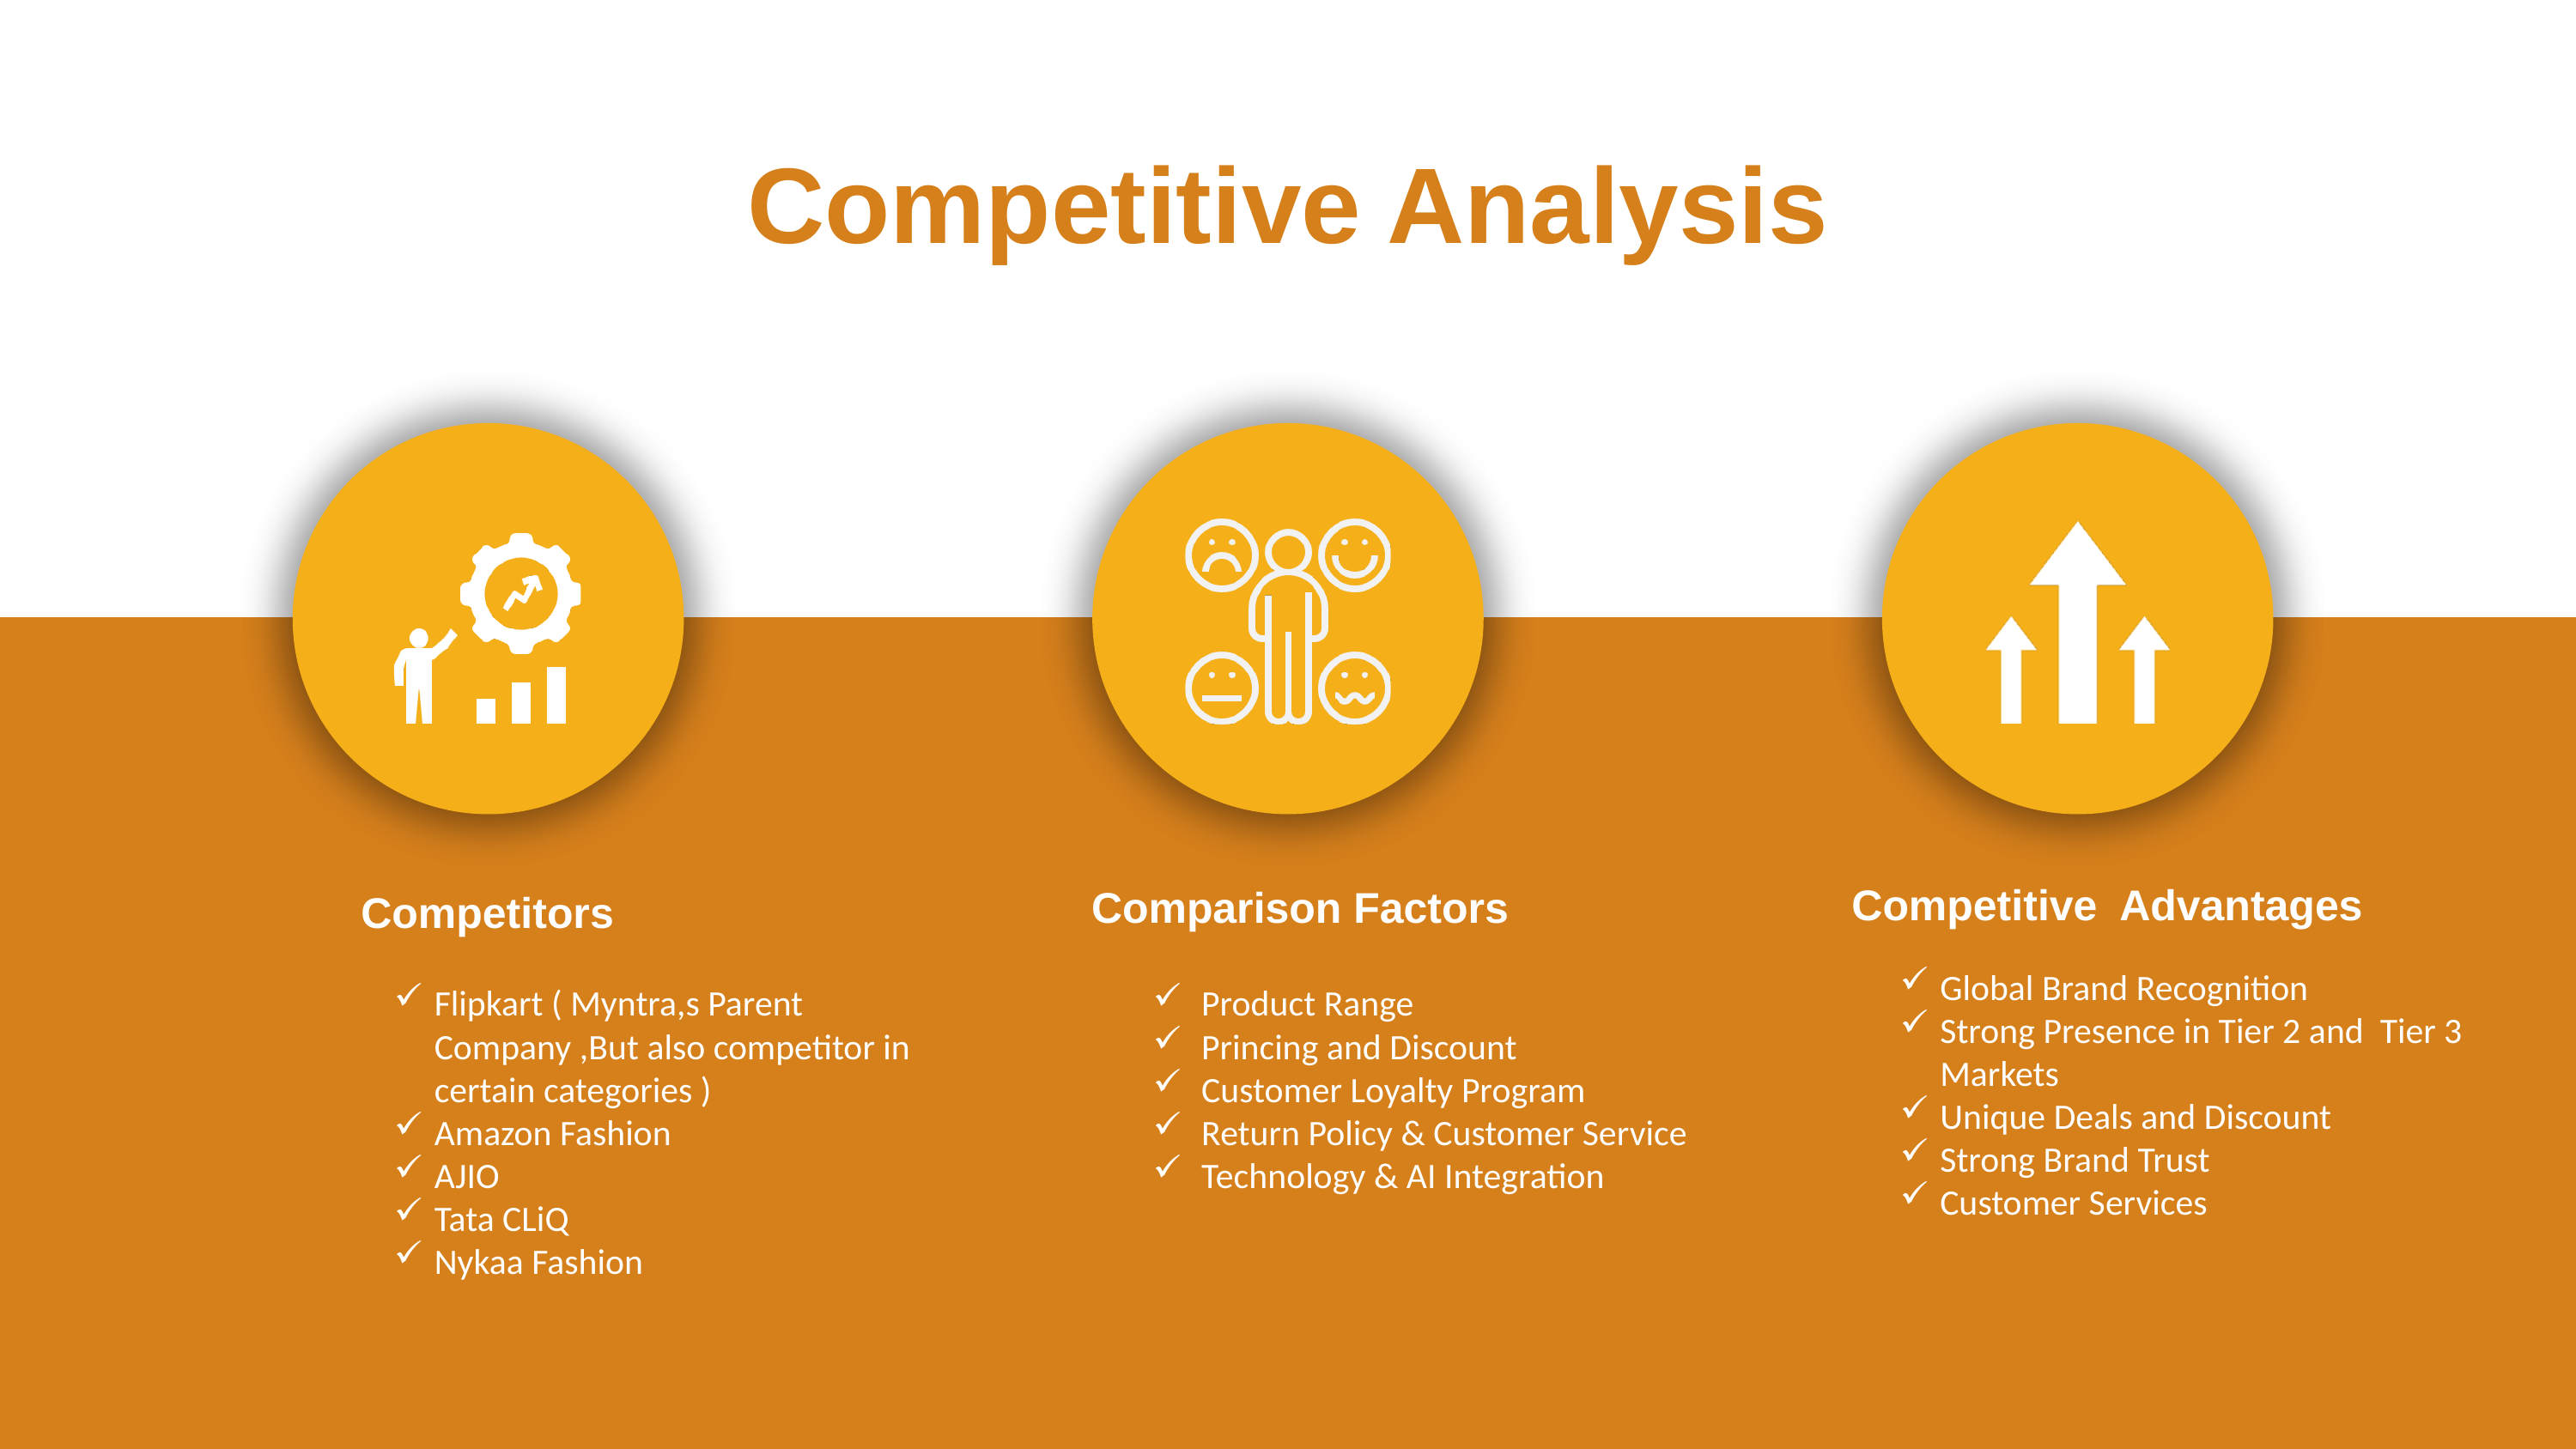

Competitive Analysis

Competitive  Advantages
Comparison Factors
Competitors
Global Brand Recognition
Strong Presence in Tier 2 and  Tier 3 Markets
Unique Deals and Discount
Strong Brand Trust
Customer Services
Flipkart ( Myntra,s Parent Company ,But also competitor in certain categories )
Amazon Fashion
AJIO
Tata CLiQ
Nykaa Fashion
Product Range
Princing and Discount
Customer Loyalty Program
Return Policy & Customer Service
Technology & AI Integration